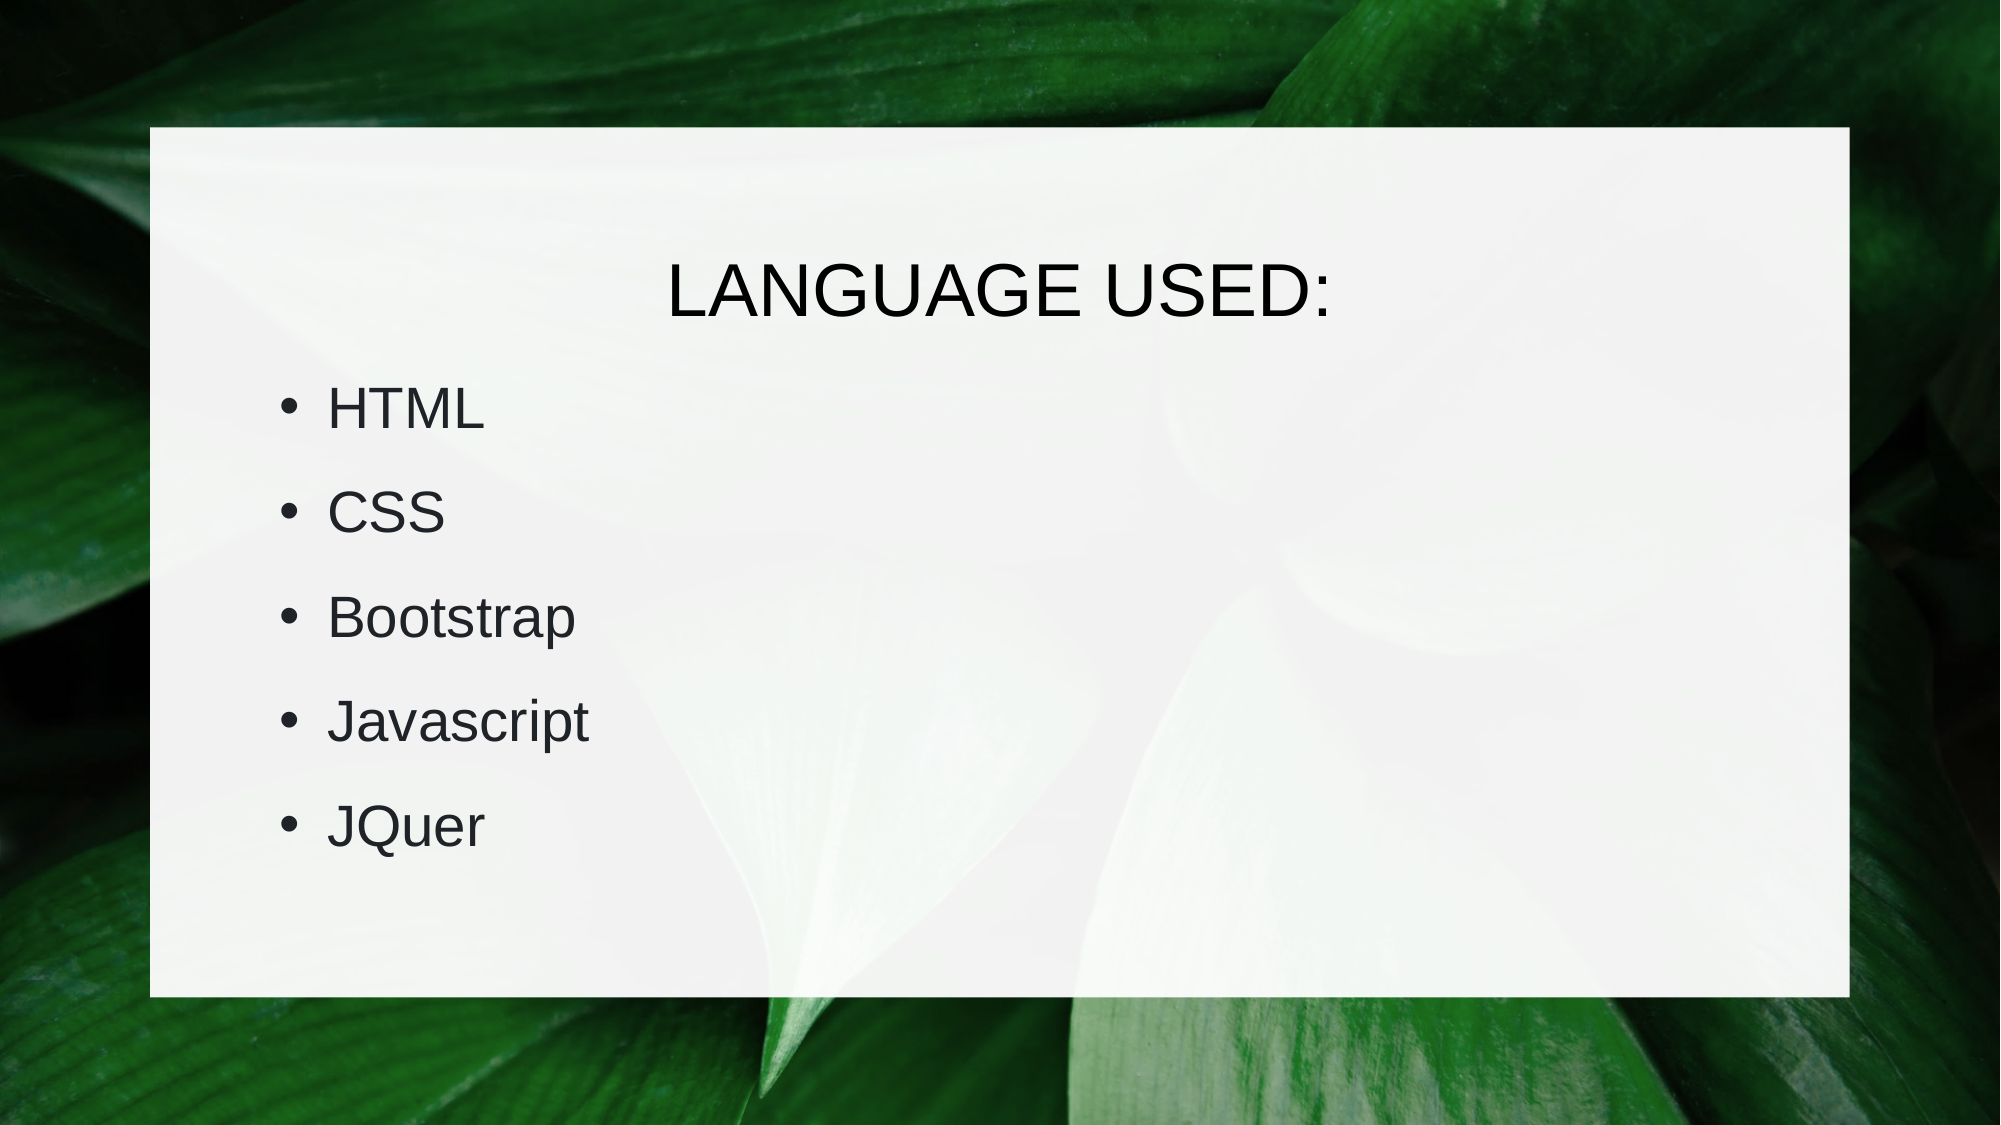

# LANGUAGE USED:
HTML
CSS
Bootstrap
Javascript
JQuer